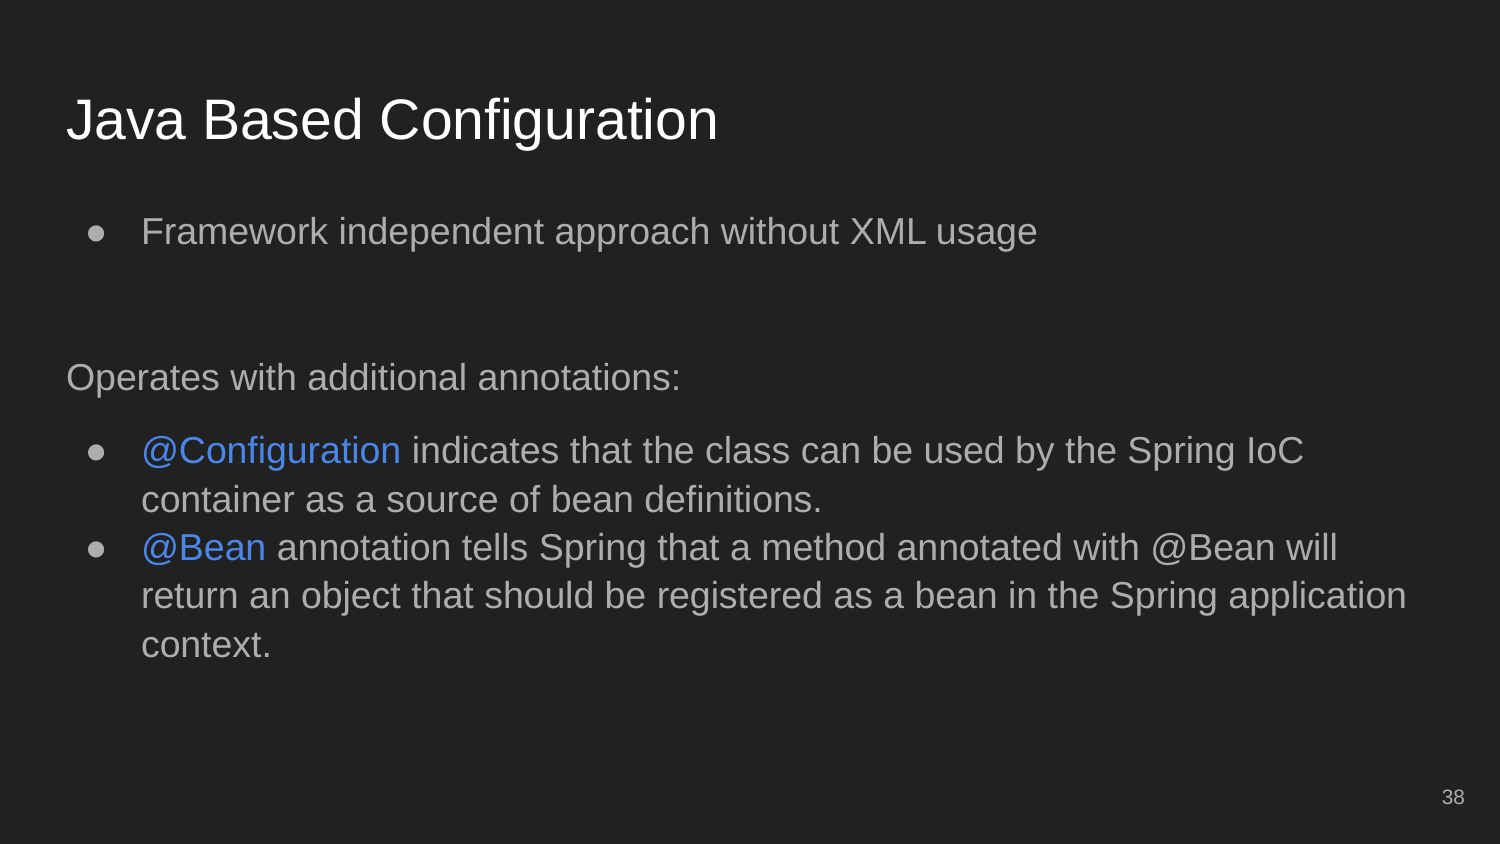

# Java Based Configuration
Framework independent approach without XML usage

Operates with additional annotations:
@Configuration indicates that the class can be used by the Spring IoC container as a source of bean definitions.
@Bean annotation tells Spring that a method annotated with @Bean will return an object that should be registered as a bean in the Spring application context.
38